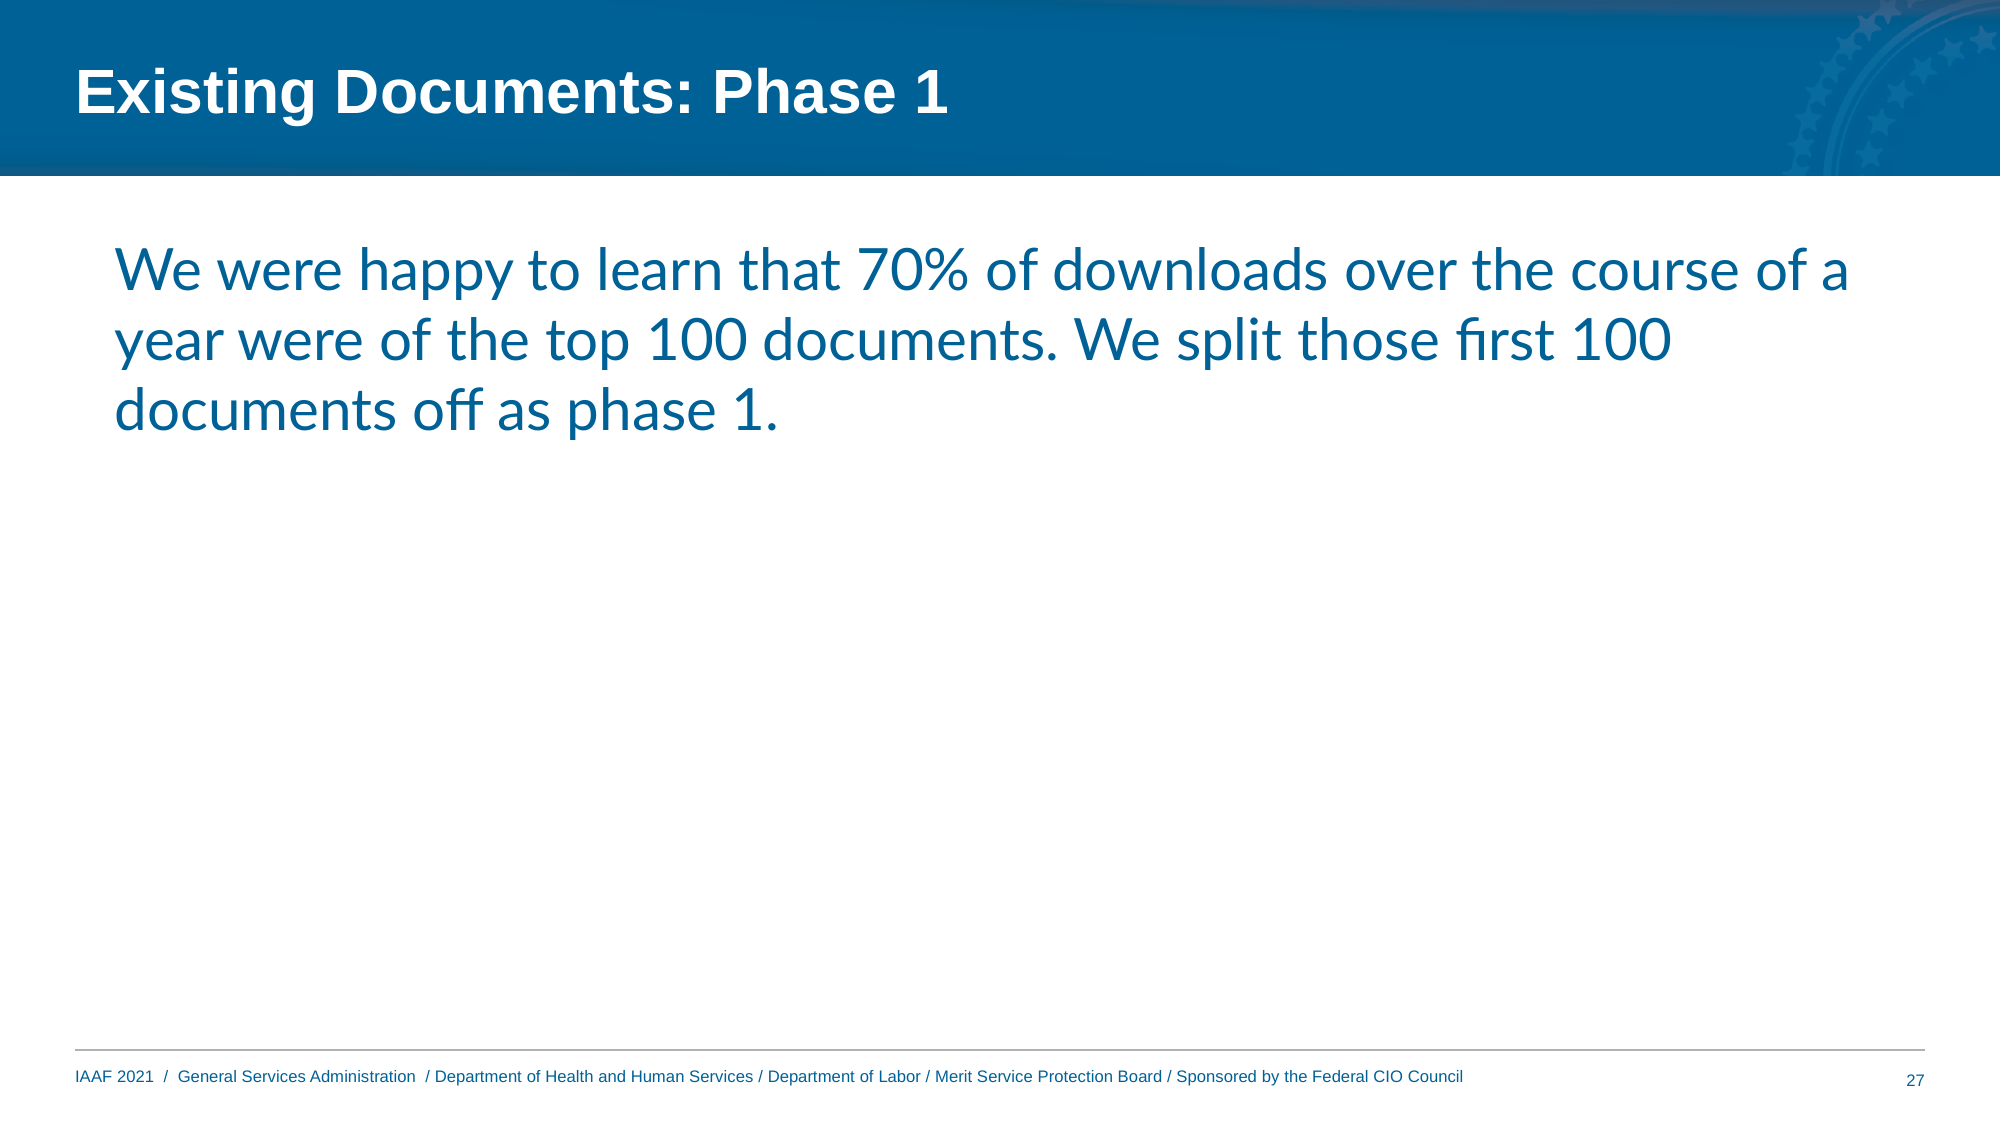

# Existing Documents: Phase 1
We were happy to learn that 70% of downloads over the course of a year were of the top 100 documents. We split those first 100 documents off as phase 1.
27